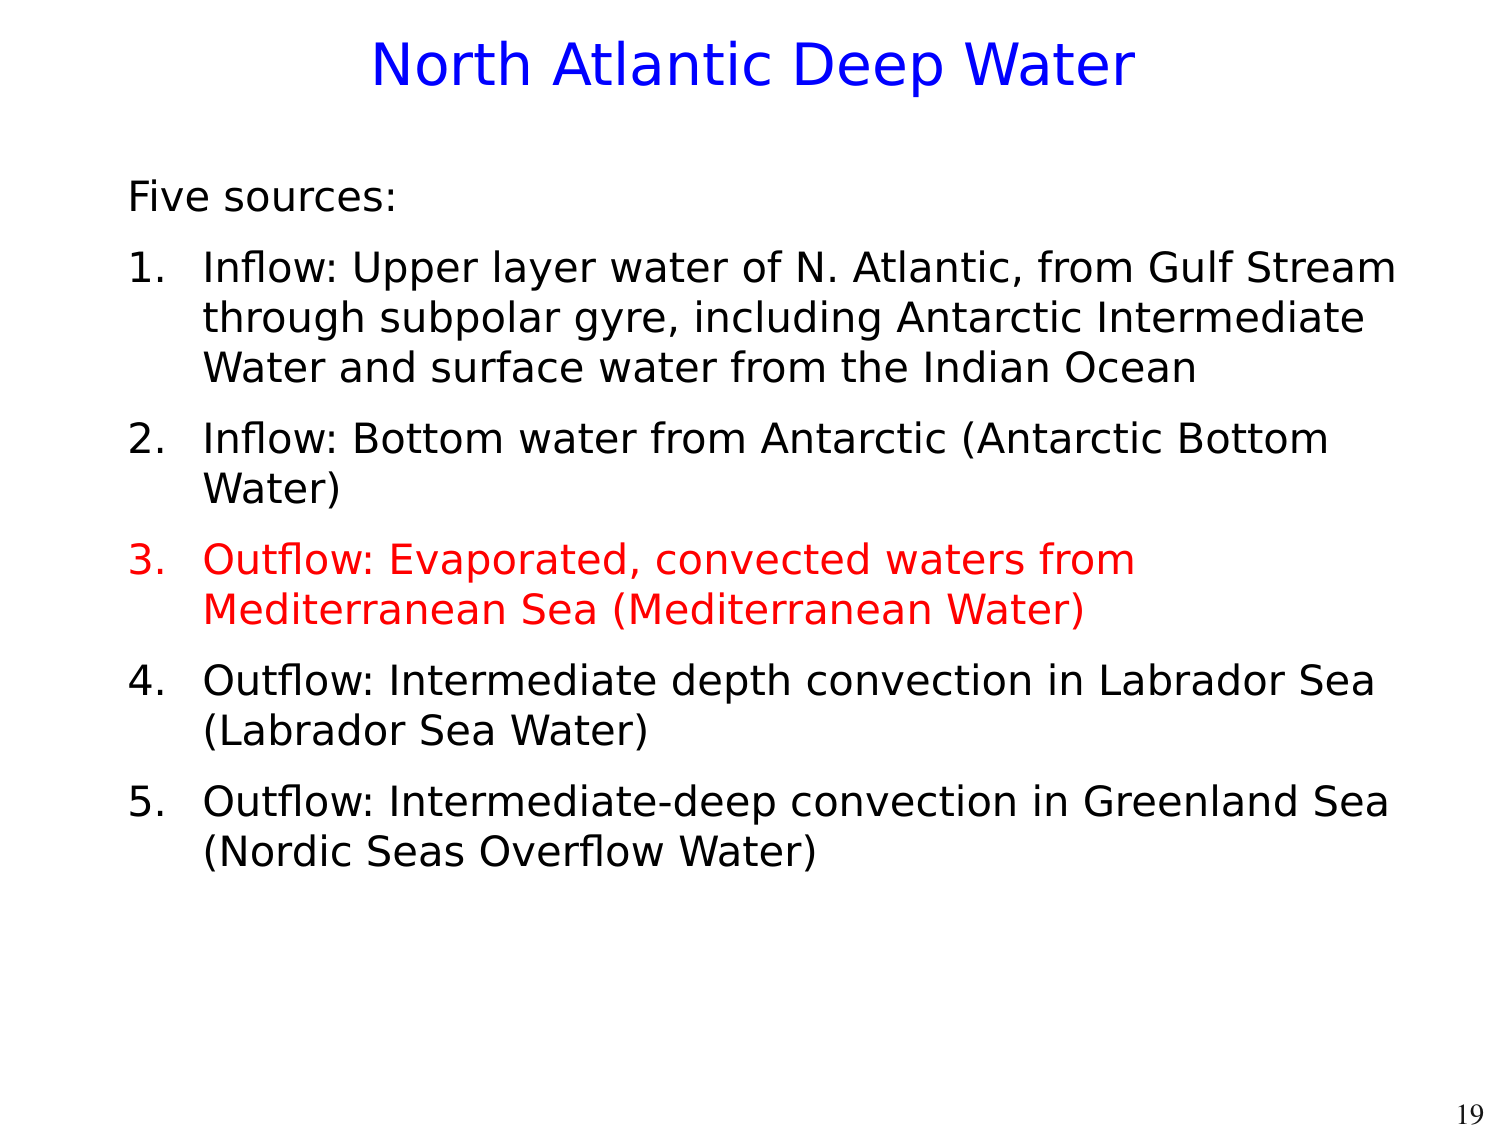

# North Atlantic Deep Water

Five sources:
Inflow: Upper layer water of N. Atlantic, from Gulf Stream through subpolar gyre, including Antarctic Intermediate Water and surface water from the Indian Ocean
Inflow: Bottom water from Antarctic (Antarctic Bottom Water)
Outflow: Evaporated, convected waters from Mediterranean Sea (Mediterranean Water)
Outflow: Intermediate depth convection in Labrador Sea (Labrador Sea Water)
Outflow: Intermediate-deep convection in Greenland Sea (Nordic Seas Overflow Water)

19